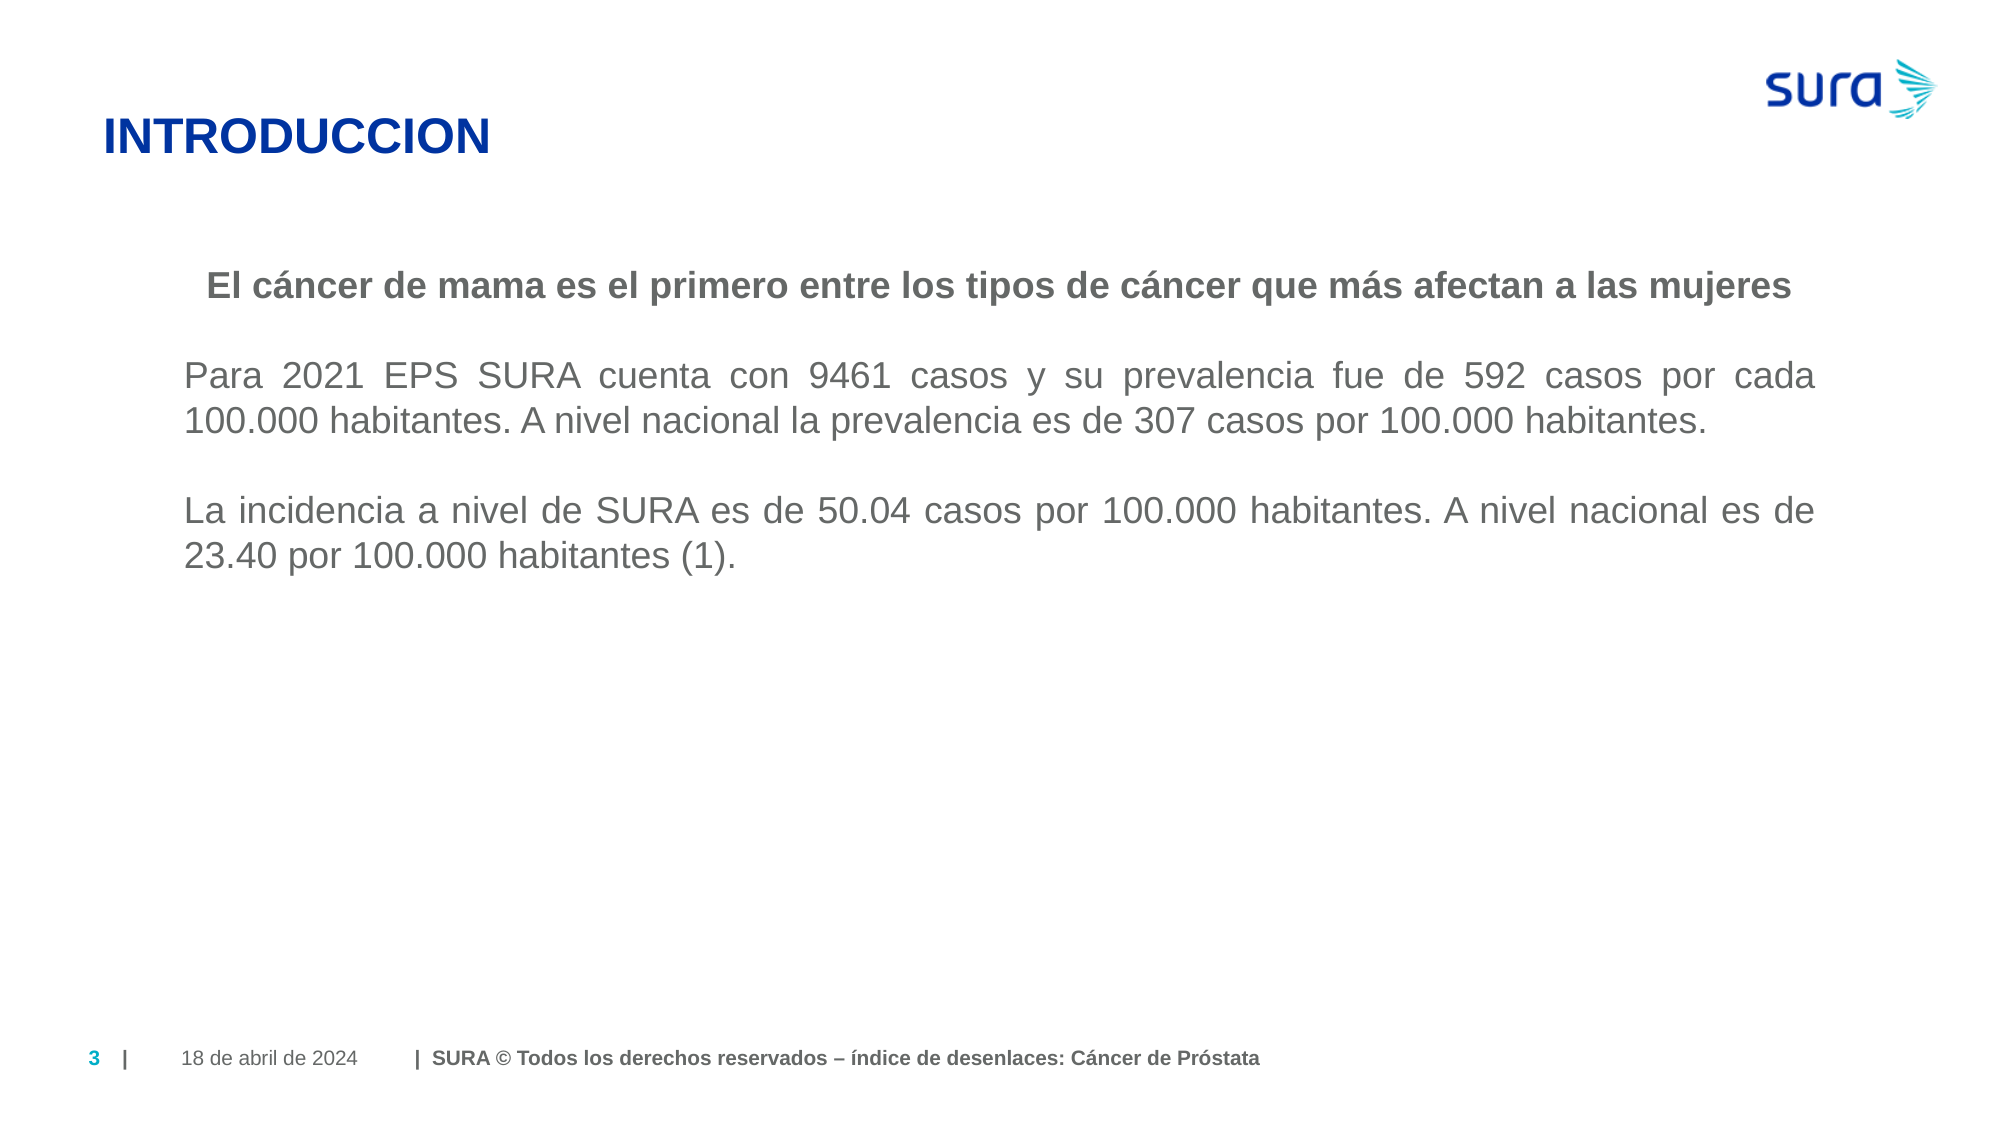

# INTRODUCCION
El cáncer de mama es el primero entre los tipos de cáncer que más afectan a las mujeres

Para 2021 EPS SURA cuenta con 9461 casos y su prevalencia fue de 592 casos por cada 100.000 habitantes. A nivel nacional la prevalencia es de 307 casos por 100.000 habitantes.

La incidencia a nivel de SURA es de 50.04 casos por 100.000 habitantes. A nivel nacional es de 23.40 por 100.000 habitantes (1).
3
|                                                  |  SURA © Todos los derechos reservados – índice de desenlaces: Cáncer de Próstata
18 de abril de 2024